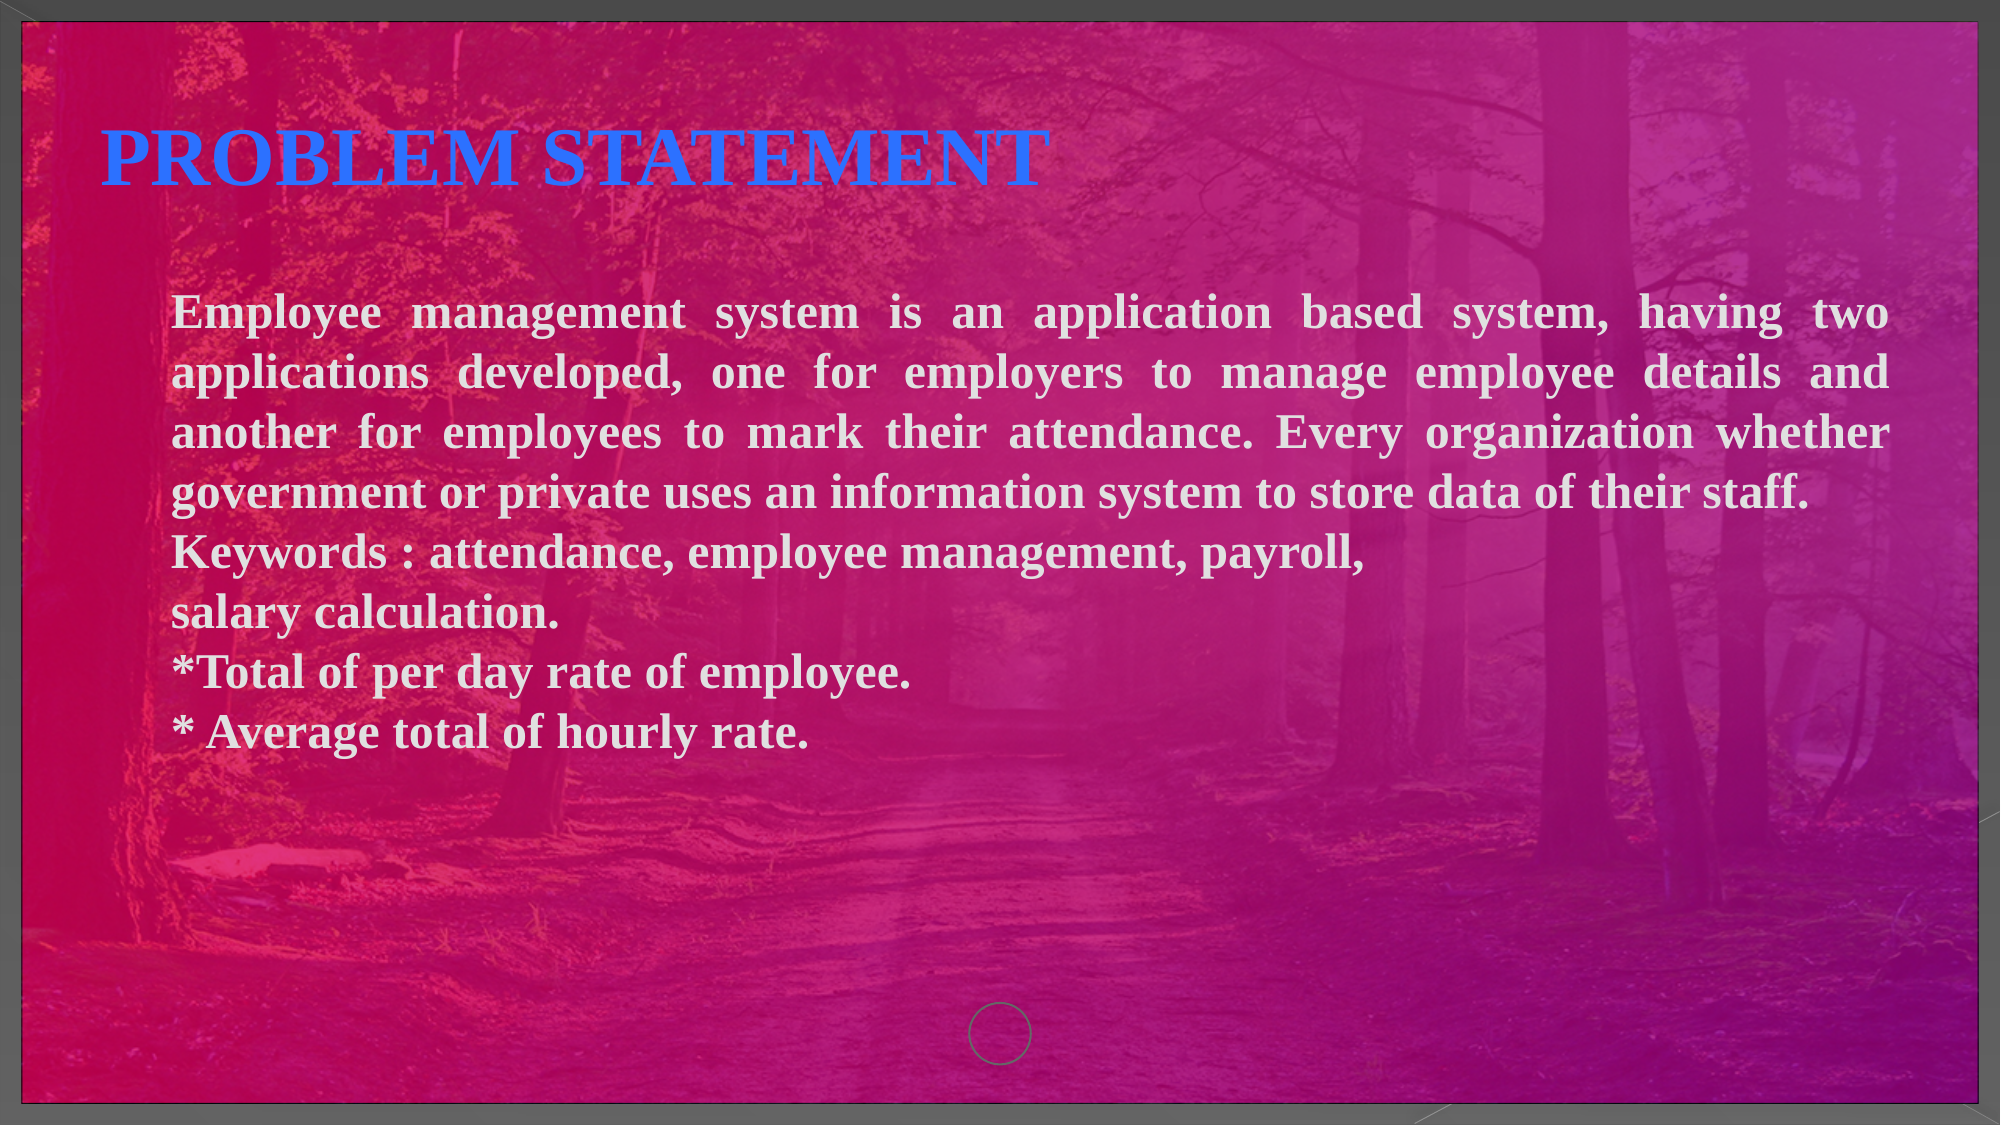

PROBLEM STATEMENT
Employee management system is an application based system, having two applications developed, one for employers to manage employee details and another for employees to mark their attendance. Every organization whether government or private uses an information system to store data of their staff.
Keywords : attendance, employee management, payroll,
salary calculation.
*Total of per day rate of employee.
* Average total of hourly rate.